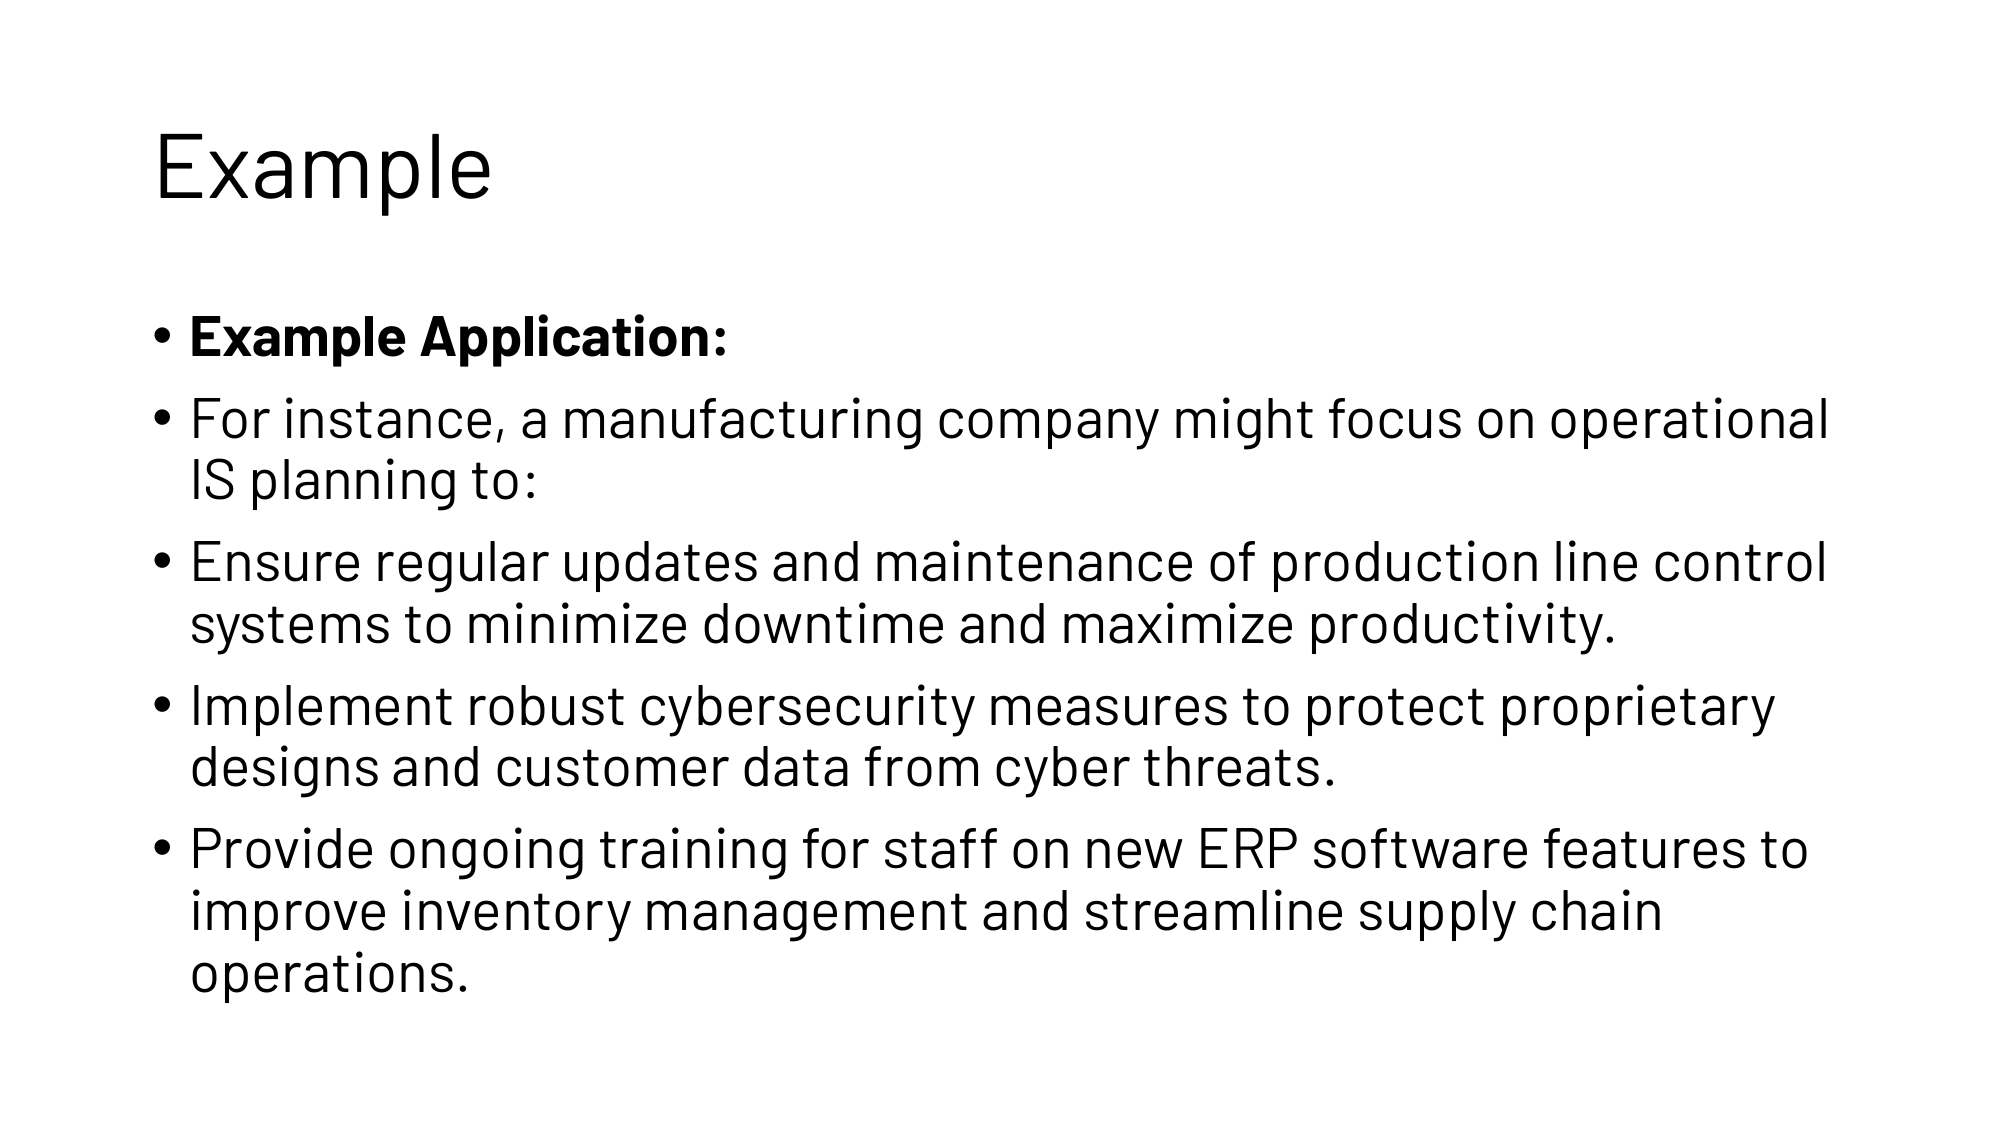

# Example
Example Application:
For instance, a manufacturing company might focus on operational IS planning to:
Ensure regular updates and maintenance of production line control systems to minimize downtime and maximize productivity.
Implement robust cybersecurity measures to protect proprietary designs and customer data from cyber threats.
Provide ongoing training for staff on new ERP software features to improve inventory management and streamline supply chain operations.